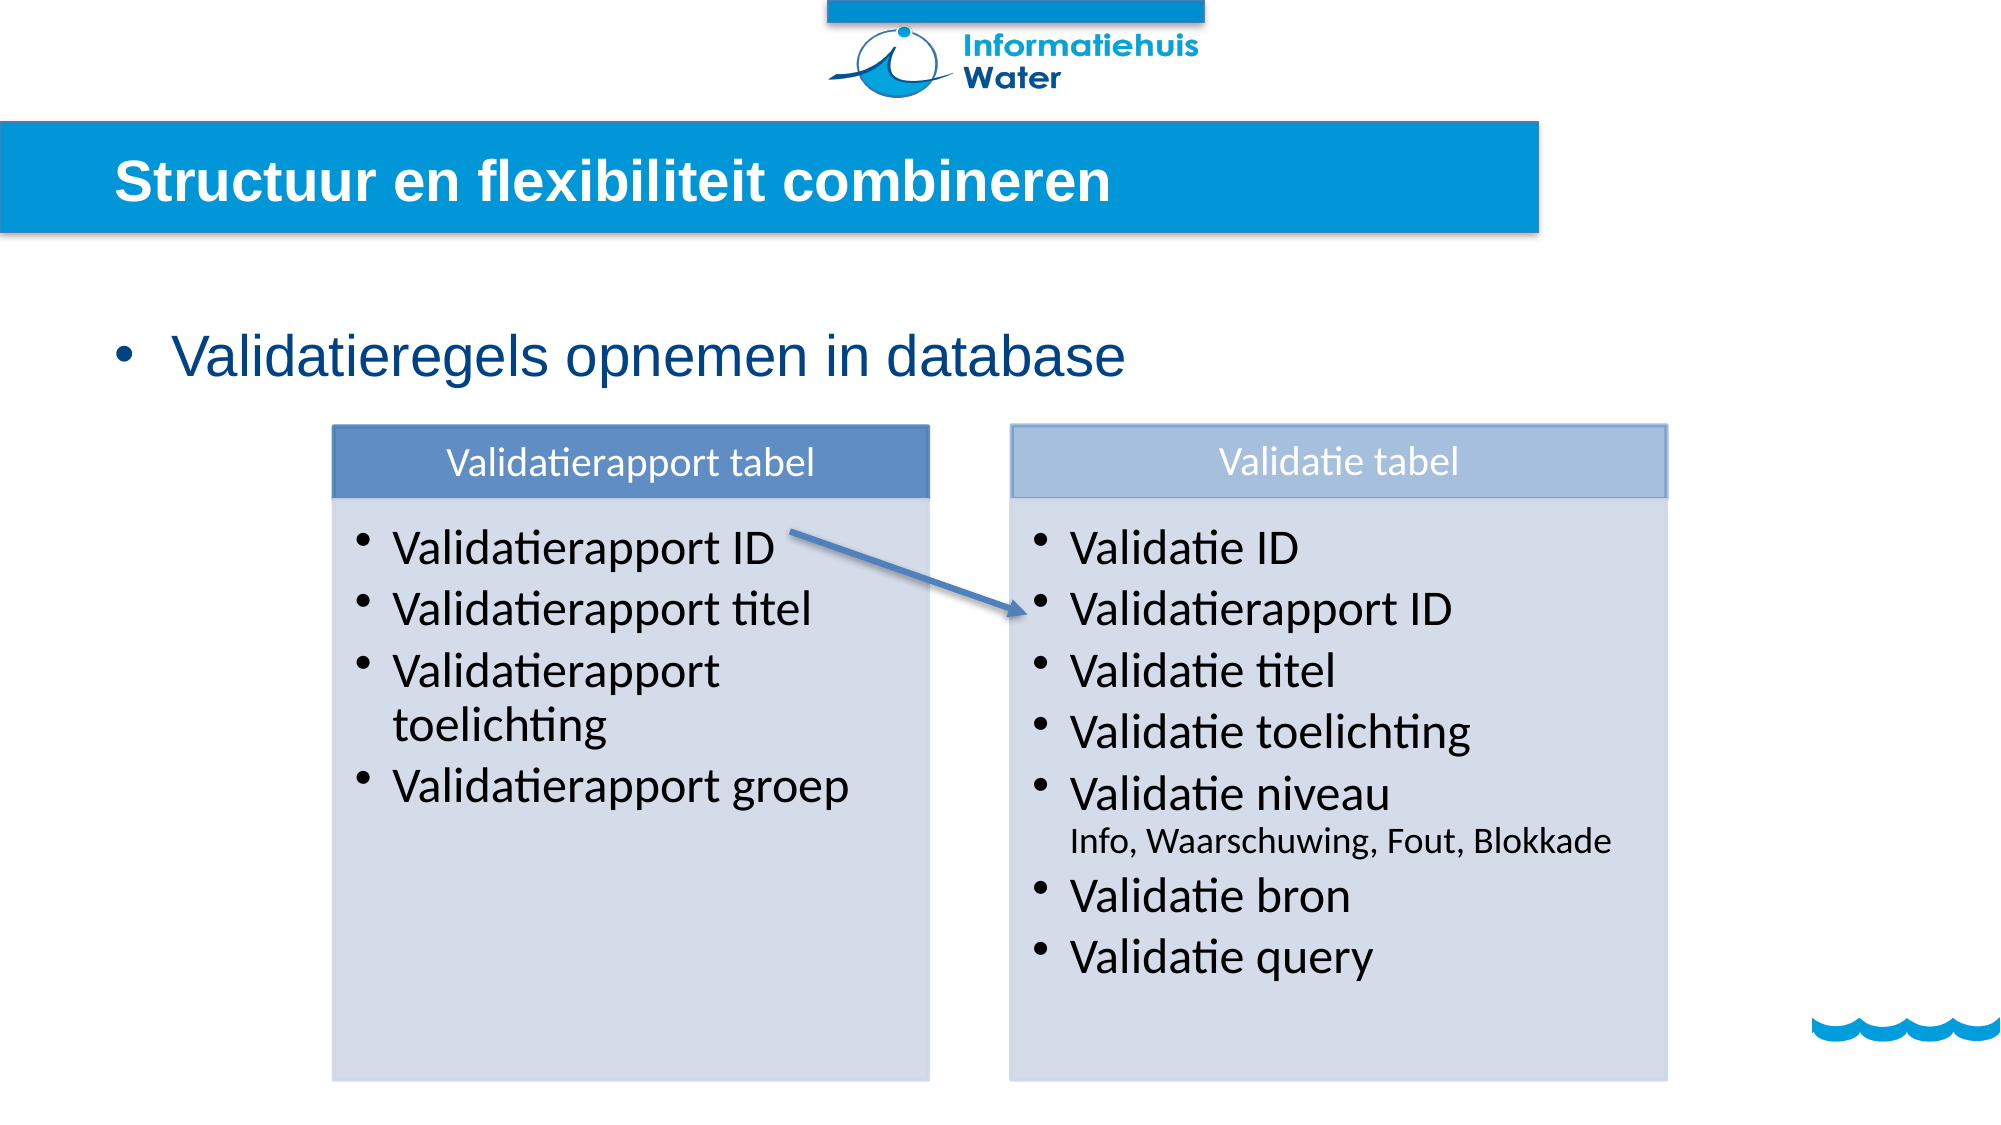

# Structuur en flexibiliteit combineren
Validatieregels opnemen in database
Validatierapport tabel
Validatierapport ID
Validatierapport titel
Validatierapport toelichting
Validatierapport groep
Validatie tabel
Validatie ID
Validatierapport ID
Validatie titel
Validatie toelichting
Validatie niveau
Info, Waarschuwing, Fout, Blokkade
Validatie bron
Validatie query